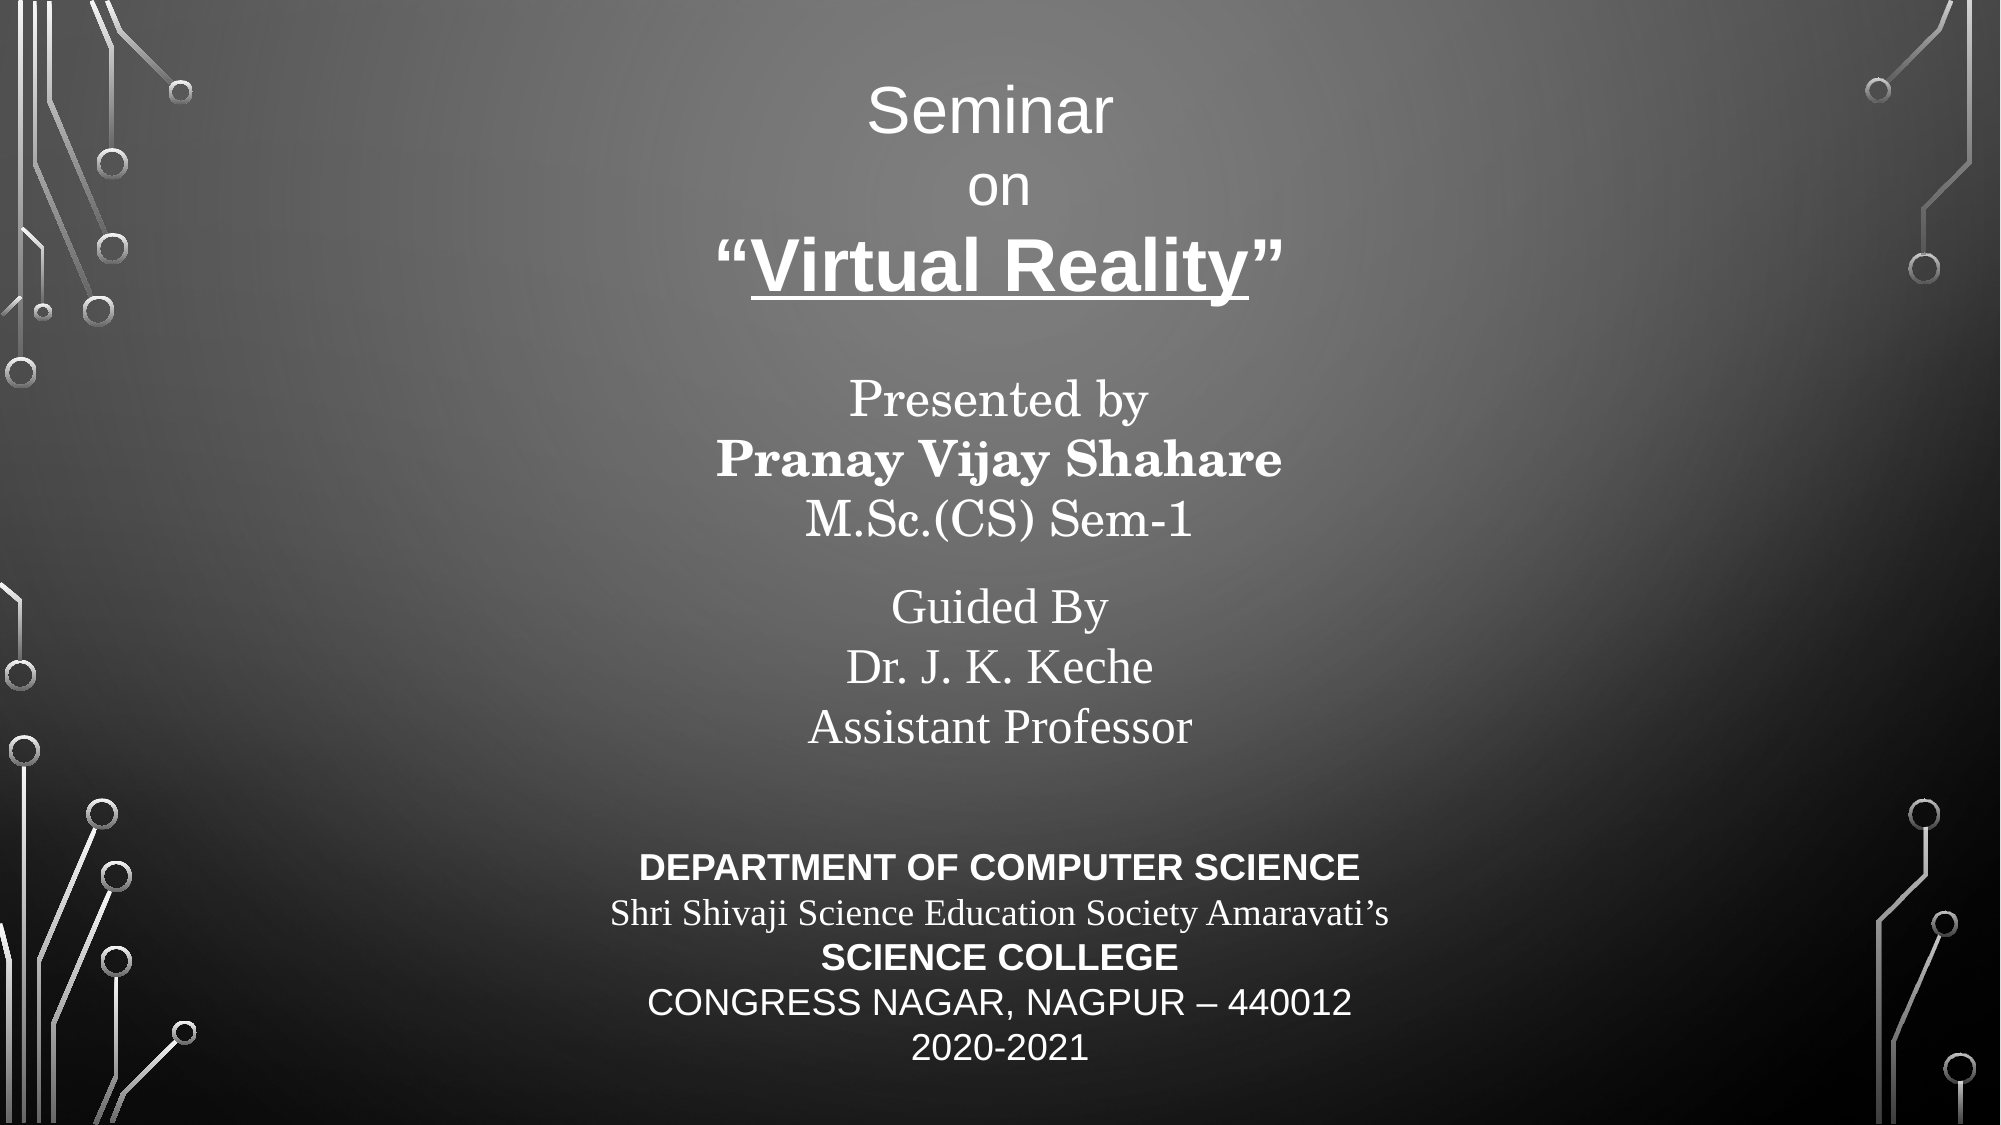

Seminar
on
“Virtual Reality”

Presented by
Pranay Vijay Shahare
M.Sc.(CS) Sem-1
Guided By
Dr. J. K. Keche
Assistant Professor

DEPARTMENT OF COMPUTER SCIENCE
Shri Shivaji Science Education Society Amaravati’s
SCIENCE COLLEGE
CONGRESS NAGAR, NAGPUR – 440012
2020-2021